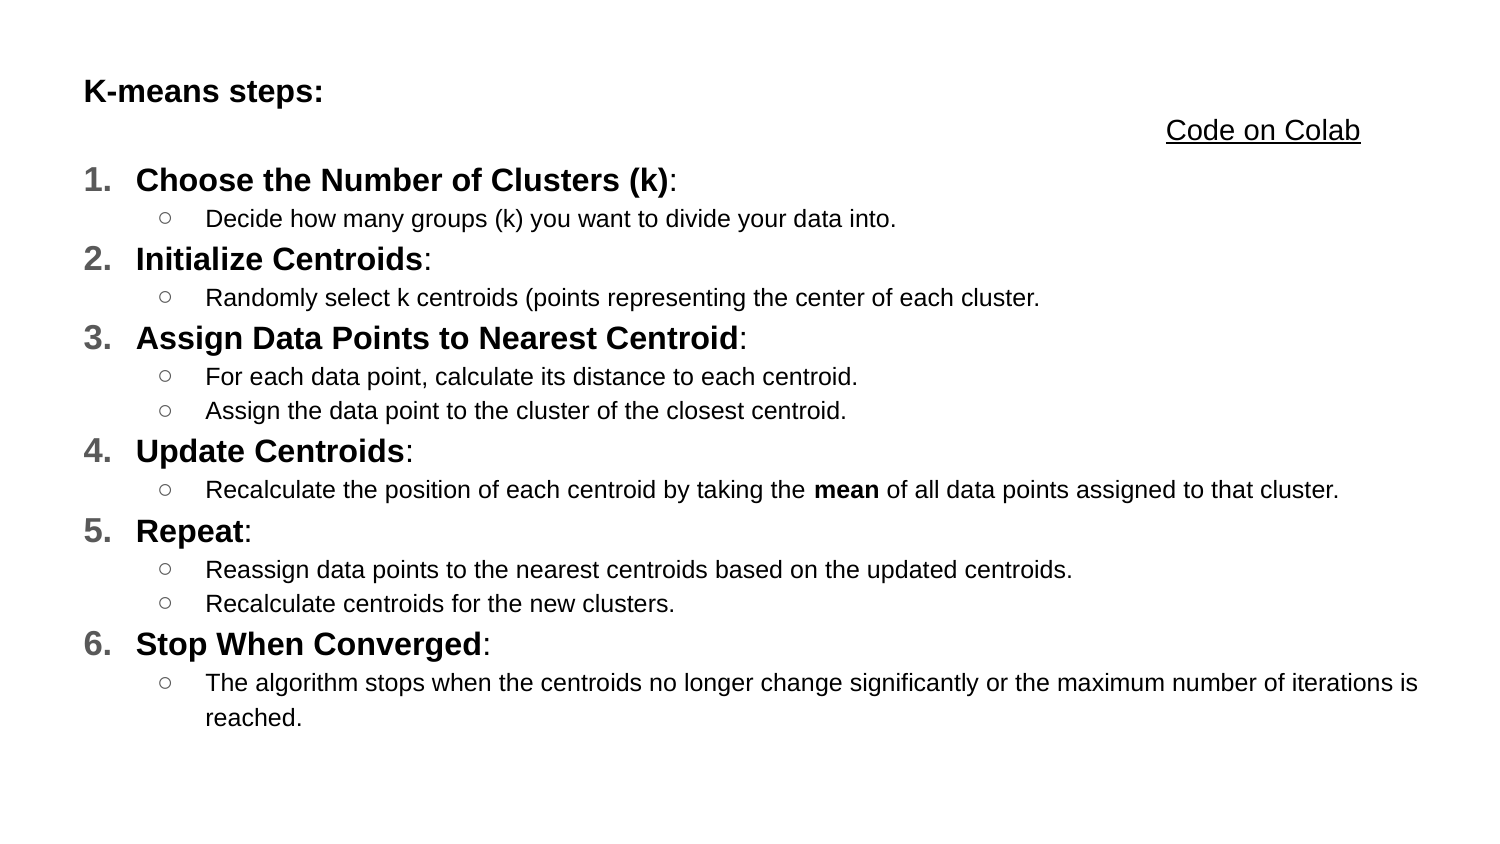

K-means steps:

Choose the Number of Clusters (k):
Decide how many groups (k) you want to divide your data into.
Initialize Centroids:
Randomly select k centroids (points representing the center of each cluster.
Assign Data Points to Nearest Centroid:
For each data point, calculate its distance to each centroid.
Assign the data point to the cluster of the closest centroid.
Update Centroids:
Recalculate the position of each centroid by taking the mean of all data points assigned to that cluster.
Repeat:
Reassign data points to the nearest centroids based on the updated centroids.
Recalculate centroids for the new clusters.
Stop When Converged:
The algorithm stops when the centroids no longer change significantly or the maximum number of iterations is reached.

Code on Colab